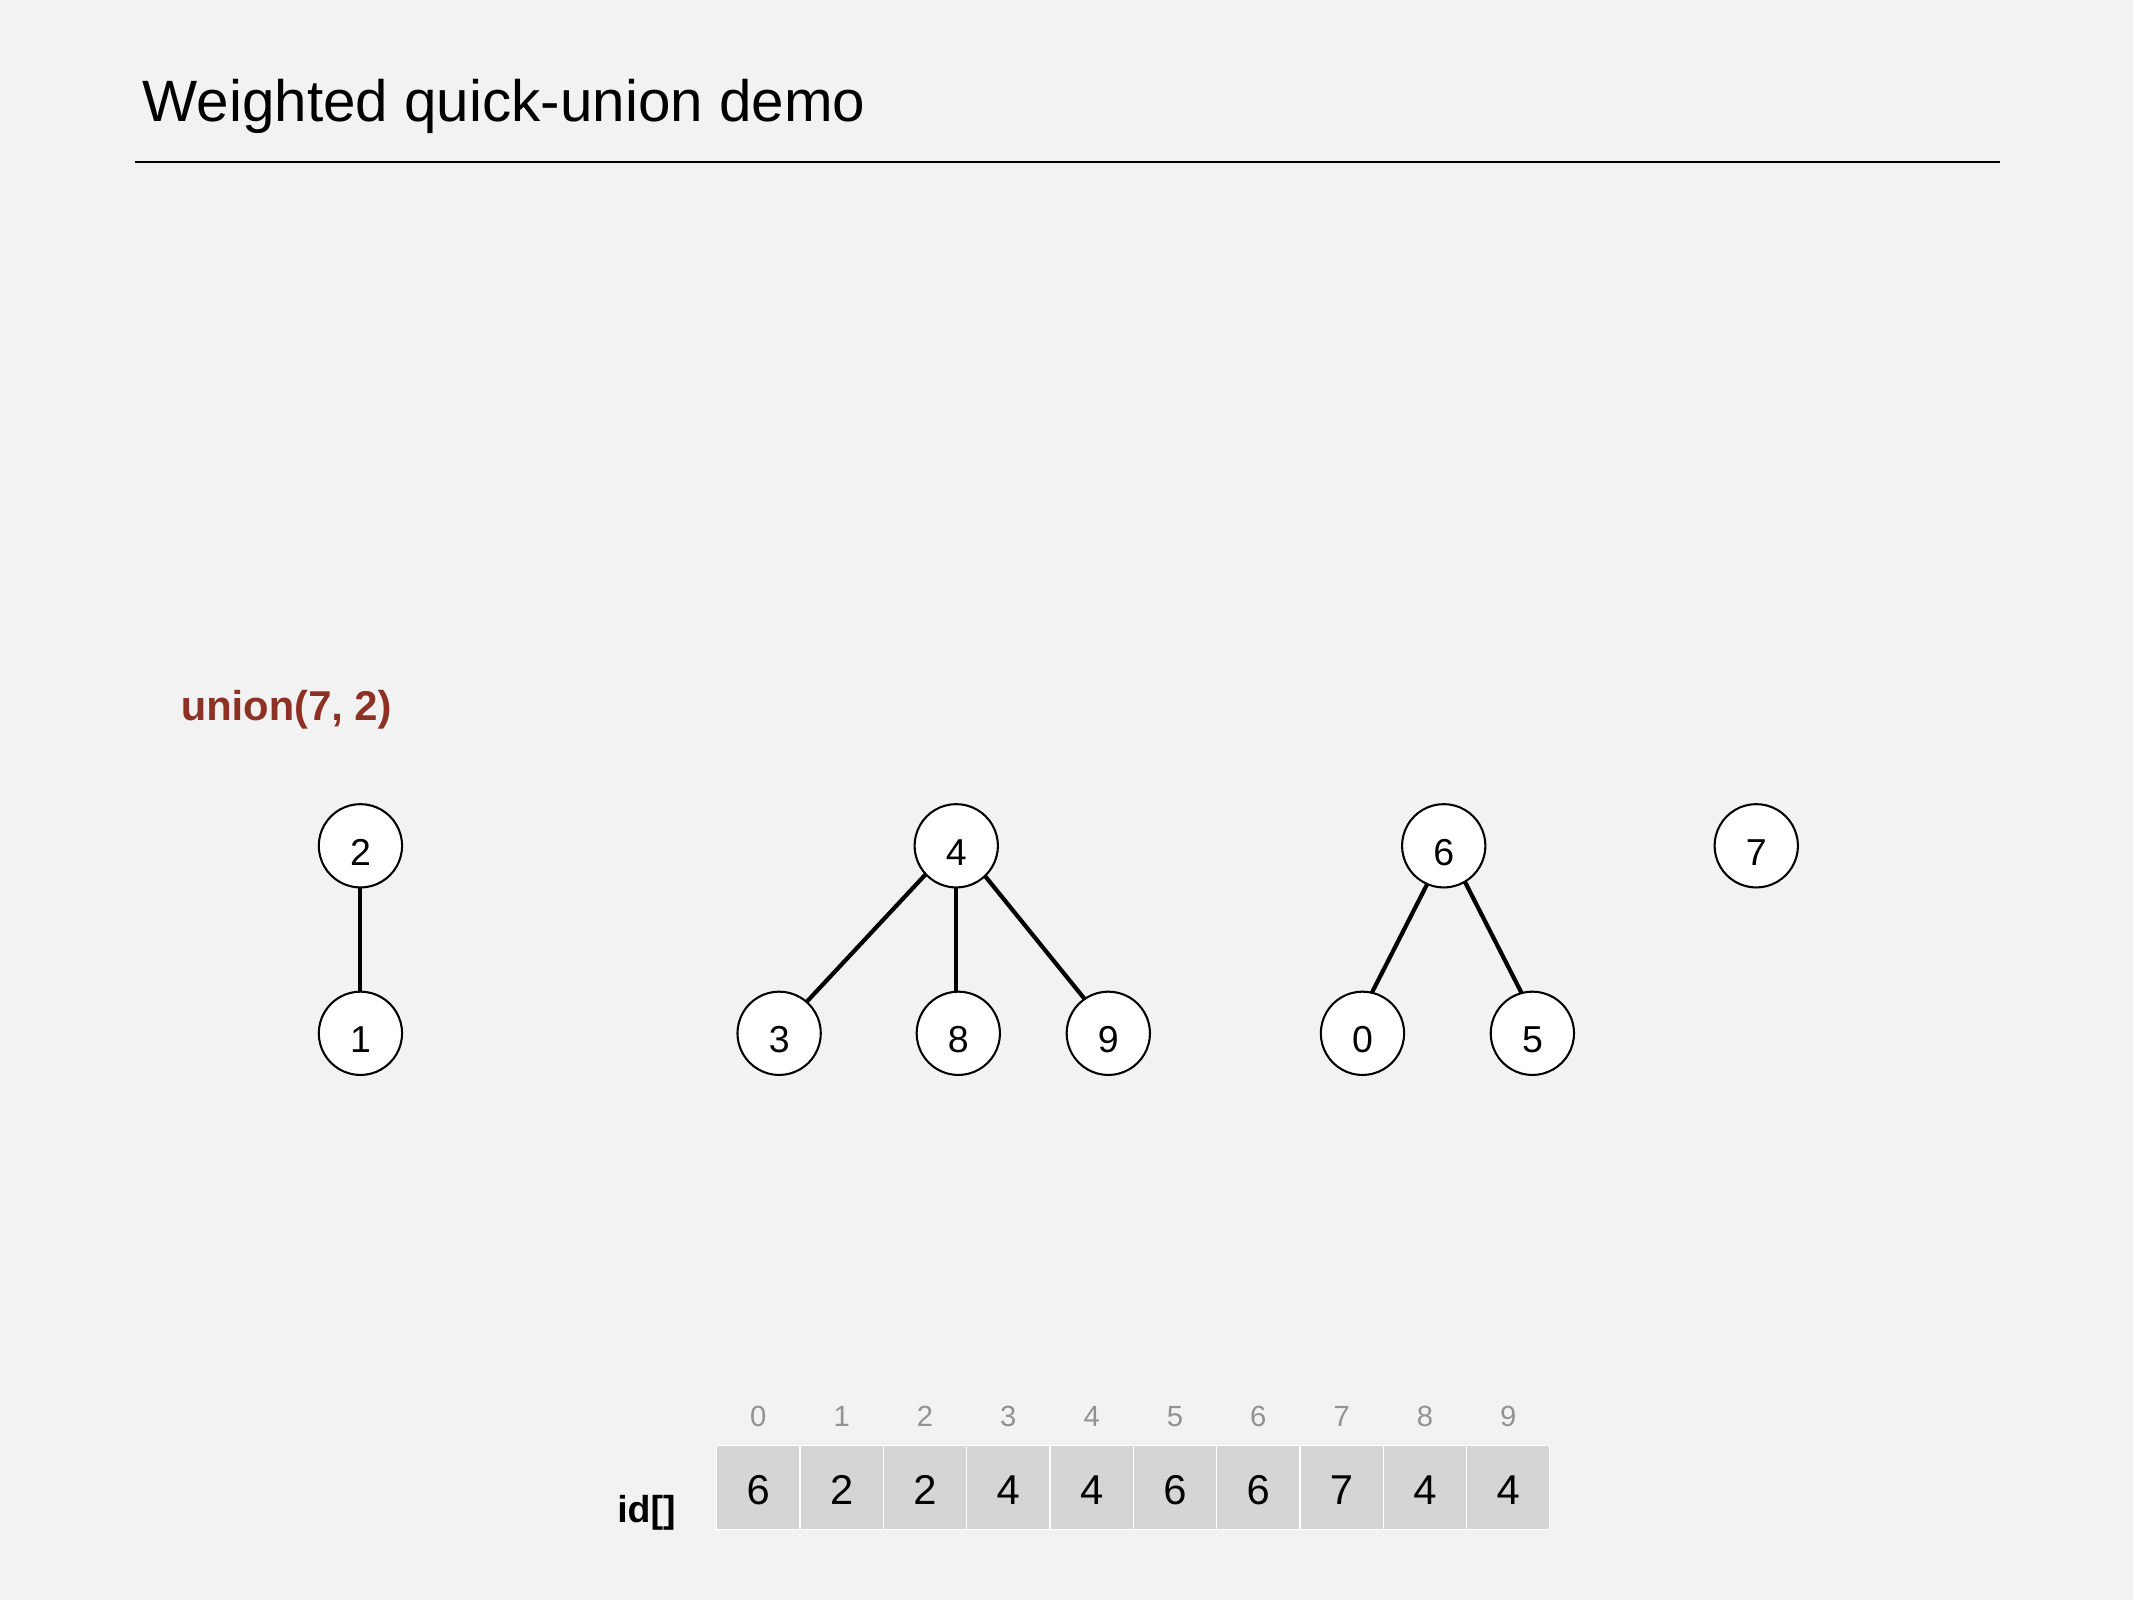

# Weighted quick-union demo
union(7, 2)
2
4

3
8
9
6

0
5
7

1
0
1
2
3
4
5
6
7
8
9
6
2
2
4
4
6
6
7
4
4
id[]